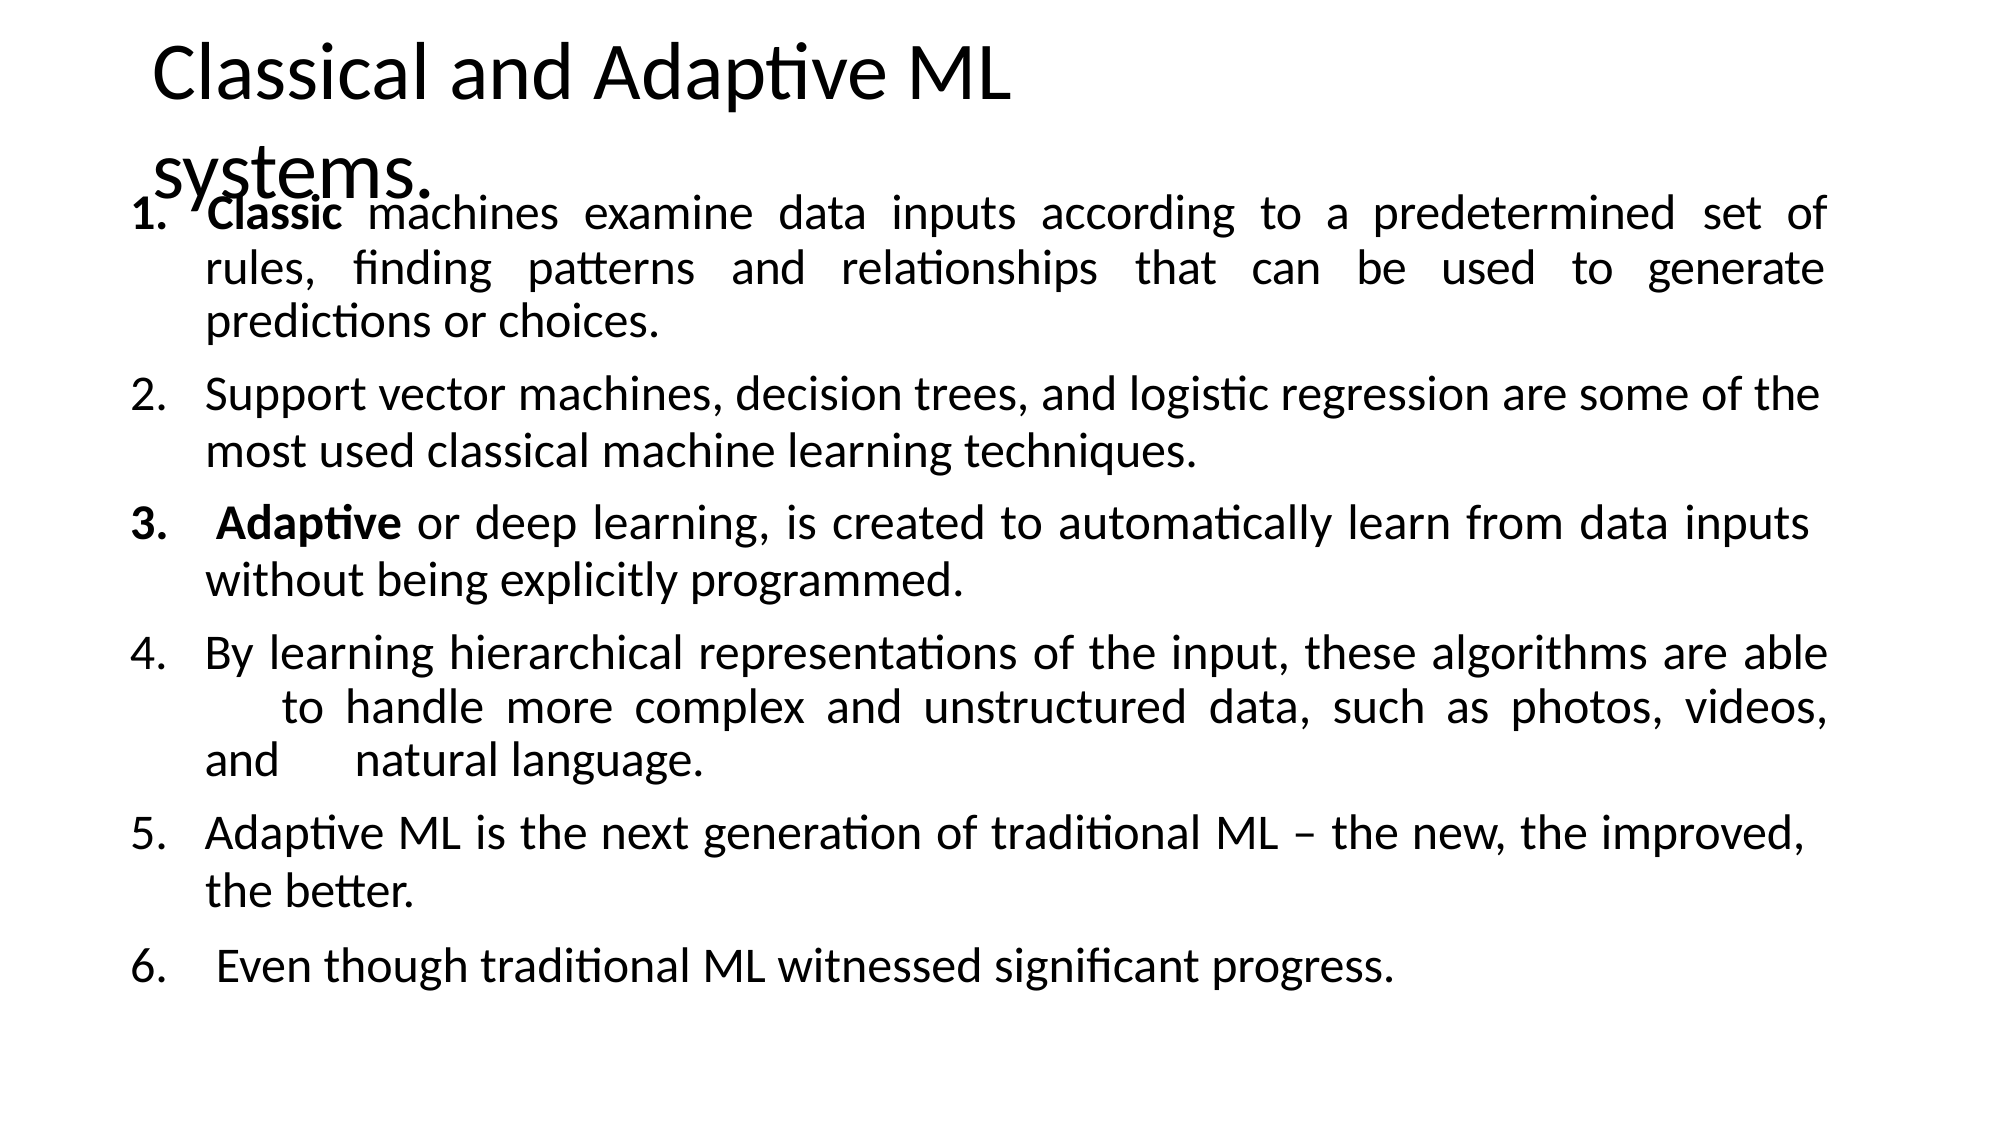

# Classical and Adaptive ML systems.
1.	Classic	machines	examine	data	inputs	according	to	a	predetermined	set	of
rules,	finding	patterns	and	relationships	that	can	be	used	to	generate
predictions or choices.
Support vector machines, decision trees, and logistic regression are some of the
most used classical machine learning techniques.
Adaptive or deep learning, is created to automatically learn from data inputs
without being explicitly programmed.
By learning hierarchical representations of the input, these algorithms are able 	to handle more complex and unstructured data, such as photos, videos, and 	natural language.
Adaptive ML is the next generation of traditional ML – the new, the improved,
the better.
Even though traditional ML witnessed significant progress.